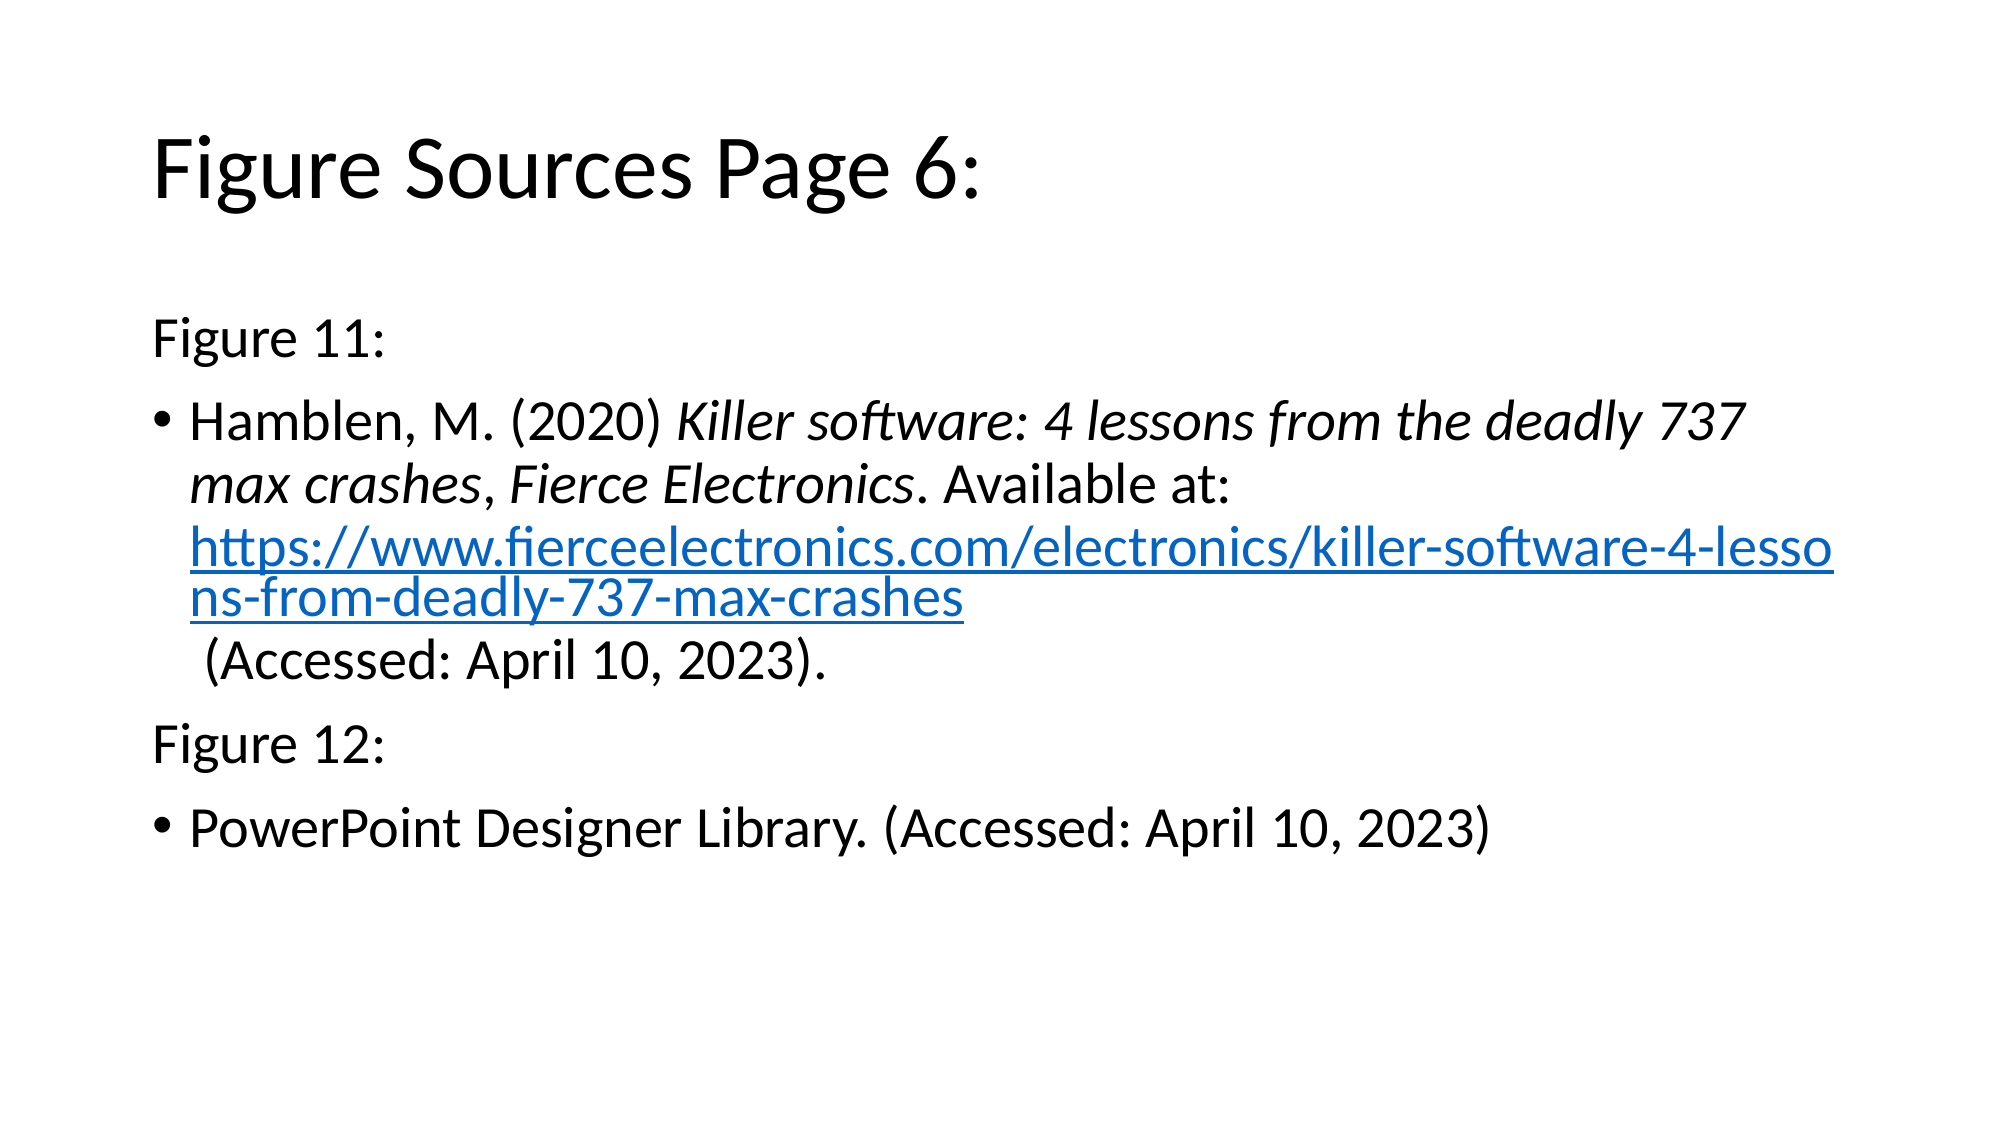

# Figure Sources Page 6:
Figure 11:
Hamblen, M. (2020) Killer software: 4 lessons from the deadly 737 max crashes, Fierce Electronics. Available at: https://www.fierceelectronics.com/electronics/killer-software-4-lessons-from-deadly-737-max-crashes (Accessed: April 10, 2023).
Figure 12:
PowerPoint Designer Library. (Accessed: April 10, 2023)